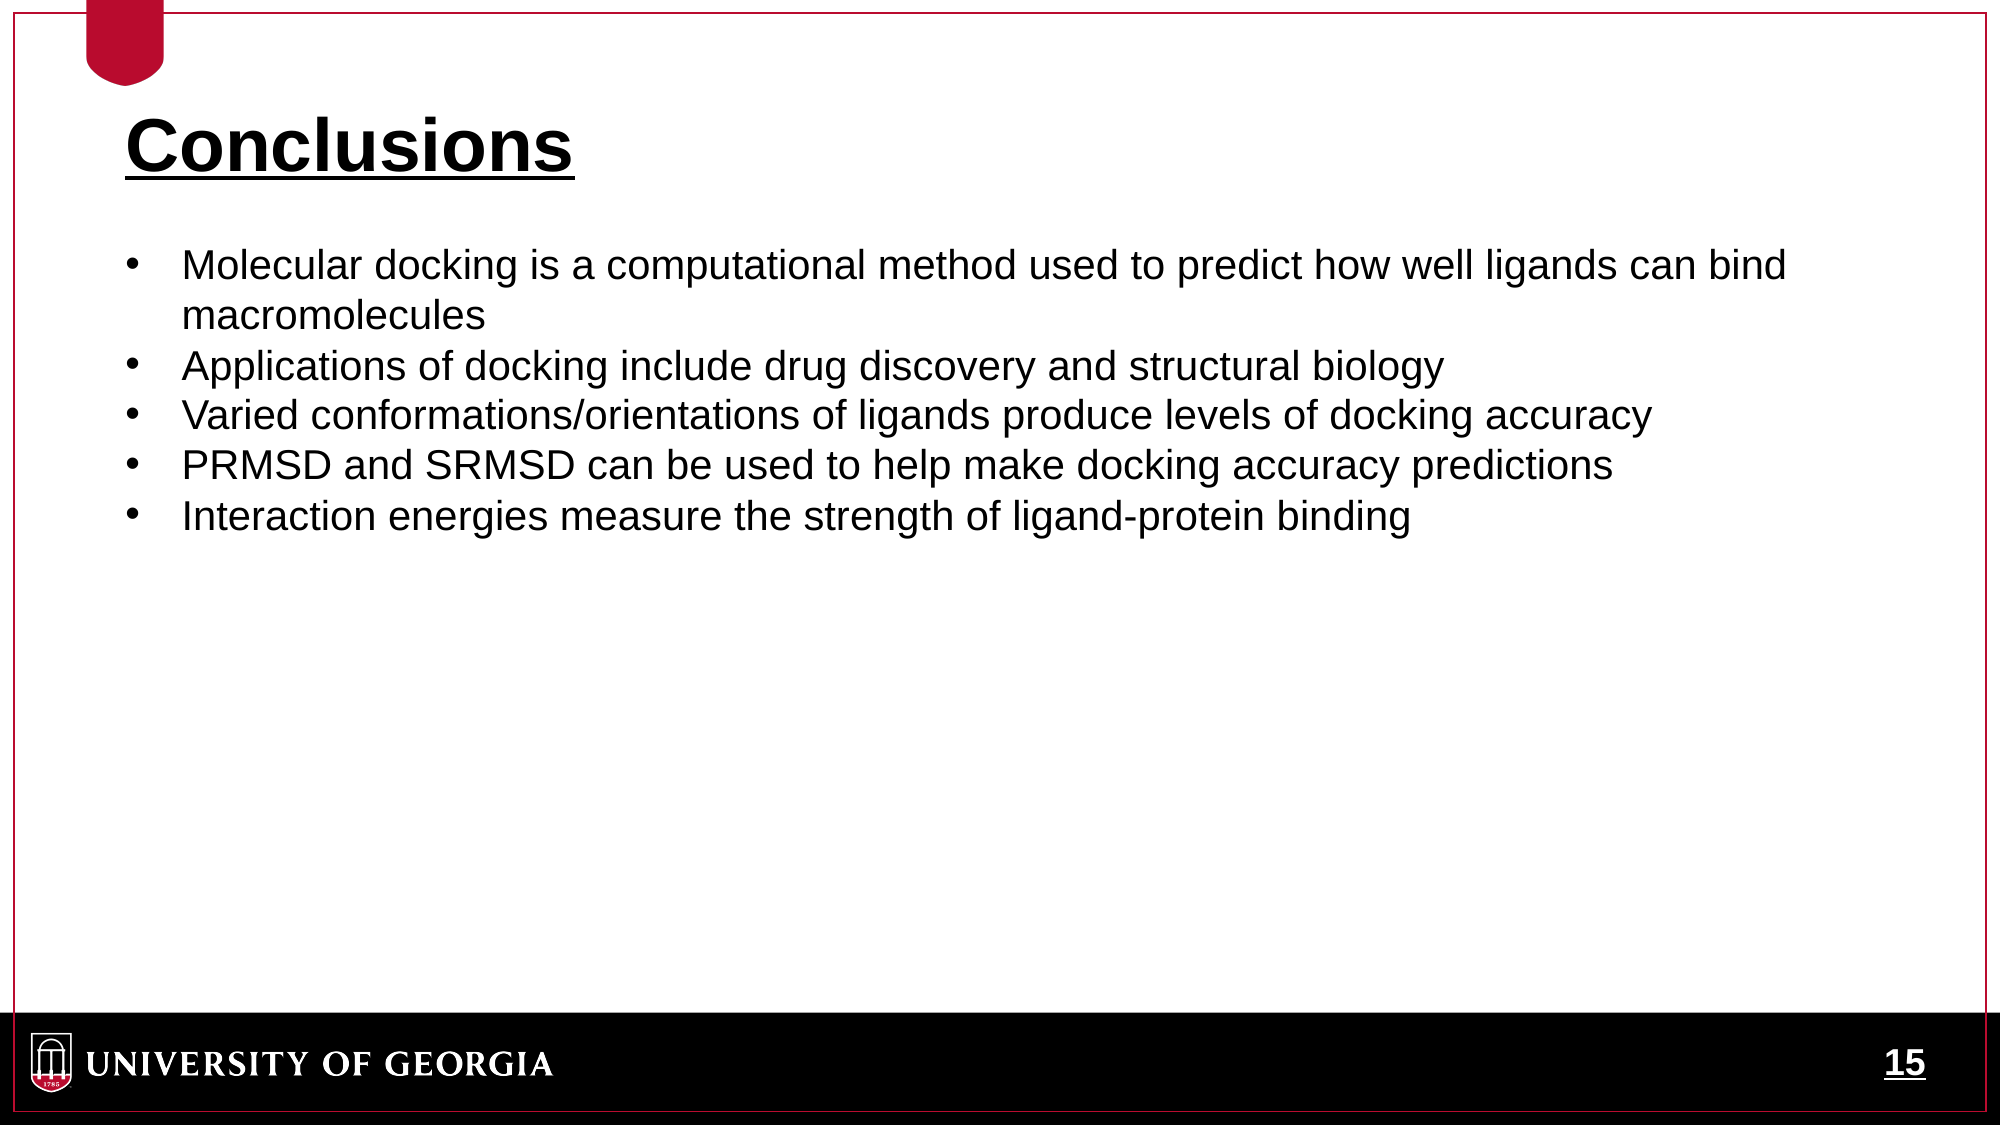

Conclusions
Molecular docking is a computational method used to predict how well ligands can bind macromolecules
Applications of docking include drug discovery and structural biology
Varied conformations/orientations of ligands produce levels of docking accuracy
PRMSD and SRMSD can be used to help make docking accuracy predictions
Interaction energies measure the strength of ligand-protein binding